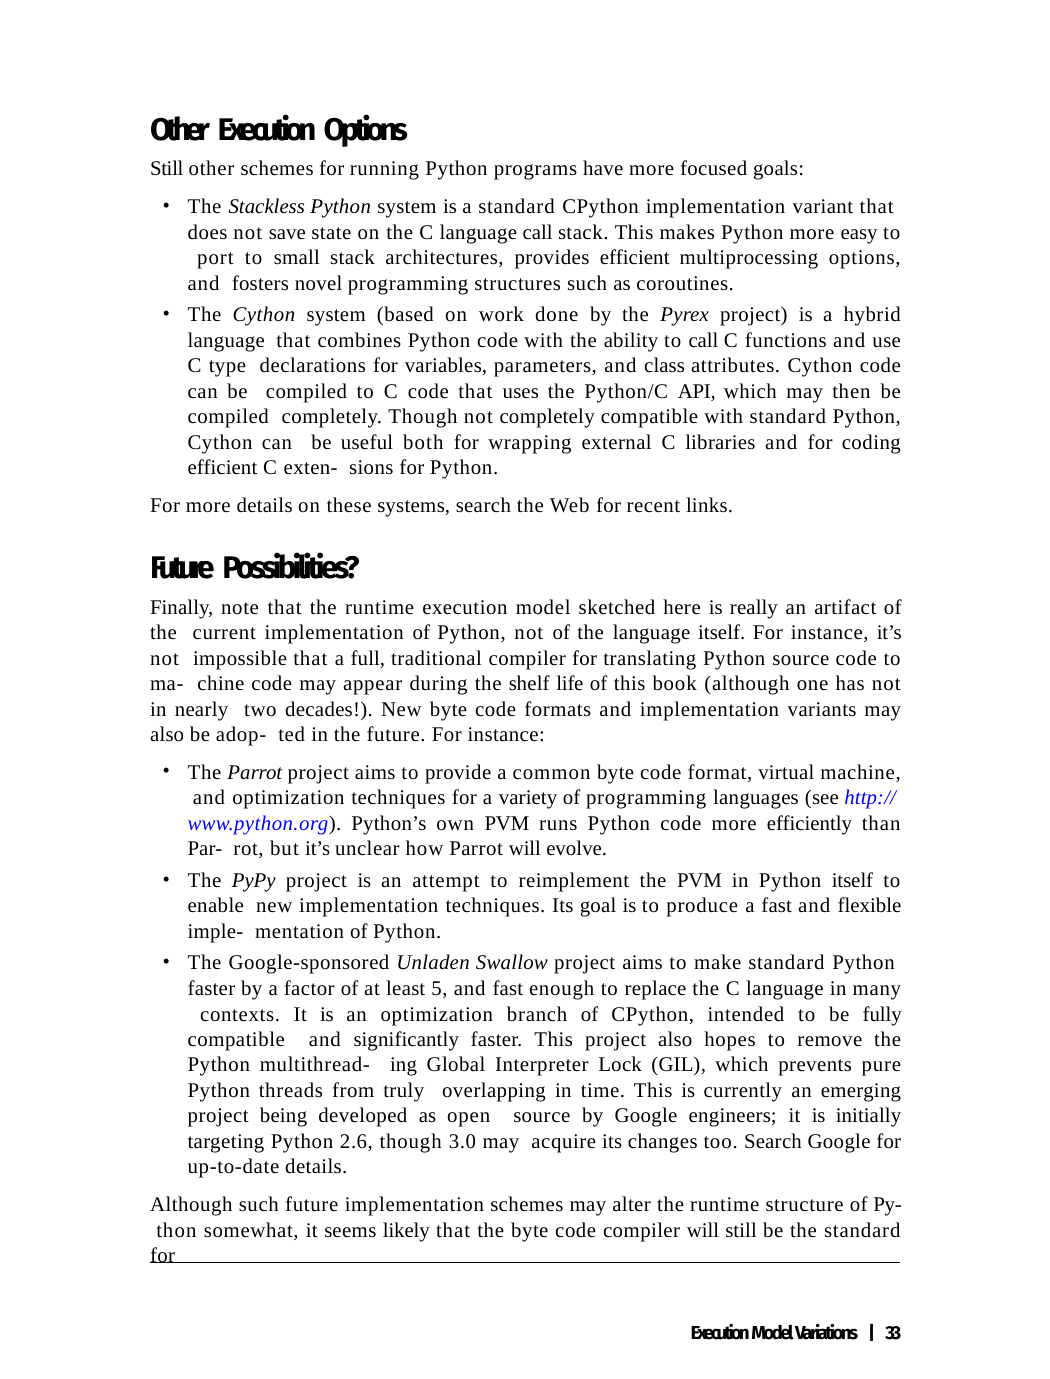

Other Execution Options
Still other schemes for running Python programs have more focused goals:
The Stackless Python system is a standard CPython implementation variant that  does not save state on the C language call stack. This makes Python more easy to  port to small stack architectures, provides efficient multiprocessing options, and  fosters novel programming structures such as coroutines.
The Cython system (based on work done by the Pyrex project) is a hybrid language  that combines Python code with the ability to call C functions and use C type  declarations for variables, parameters, and class attributes. Cython code can be  compiled to C code that uses the Python/C API, which may then be compiled  completely. Though not completely compatible with standard Python, Cython can  be useful both for wrapping external C libraries and for coding efficient C exten-  sions for Python.
For more details on these systems, search the Web for recent links.

Future Possibilities?
Finally, note that the runtime execution model sketched here is really an artifact of the  current implementation of Python, not of the language itself. For instance, it’s not  impossible that a full, traditional compiler for translating Python source code to ma-  chine code may appear during the shelf life of this book (although one has not in nearly  two decades!). New byte code formats and implementation variants may also be adop-  ted in the future. For instance:
The Parrot project aims to provide a common byte code format, virtual machine,  and optimization techniques for a variety of programming languages (see http://  www.python.org). Python’s own PVM runs Python code more efficiently than Par-  rot, but it’s unclear how Parrot will evolve.
The PyPy project is an attempt to reimplement the PVM in Python itself to enable  new implementation techniques. Its goal is to produce a fast and flexible imple-  mentation of Python.
The Google-sponsored Unladen Swallow project aims to make standard Python  faster by a factor of at least 5, and fast enough to replace the C language in many  contexts. It is an optimization branch of CPython, intended to be fully compatible  and significantly faster. This project also hopes to remove the Python multithread-  ing Global Interpreter Lock (GIL), which prevents pure Python threads from truly  overlapping in time. This is currently an emerging project being developed as open  source by Google engineers; it is initially targeting Python 2.6, though 3.0 may  acquire its changes too. Search Google for up-to-date details.
Although such future implementation schemes may alter the runtime structure of Py-  thon somewhat, it seems likely that the byte code compiler will still be the standard for

Execution Model Variations  |  33